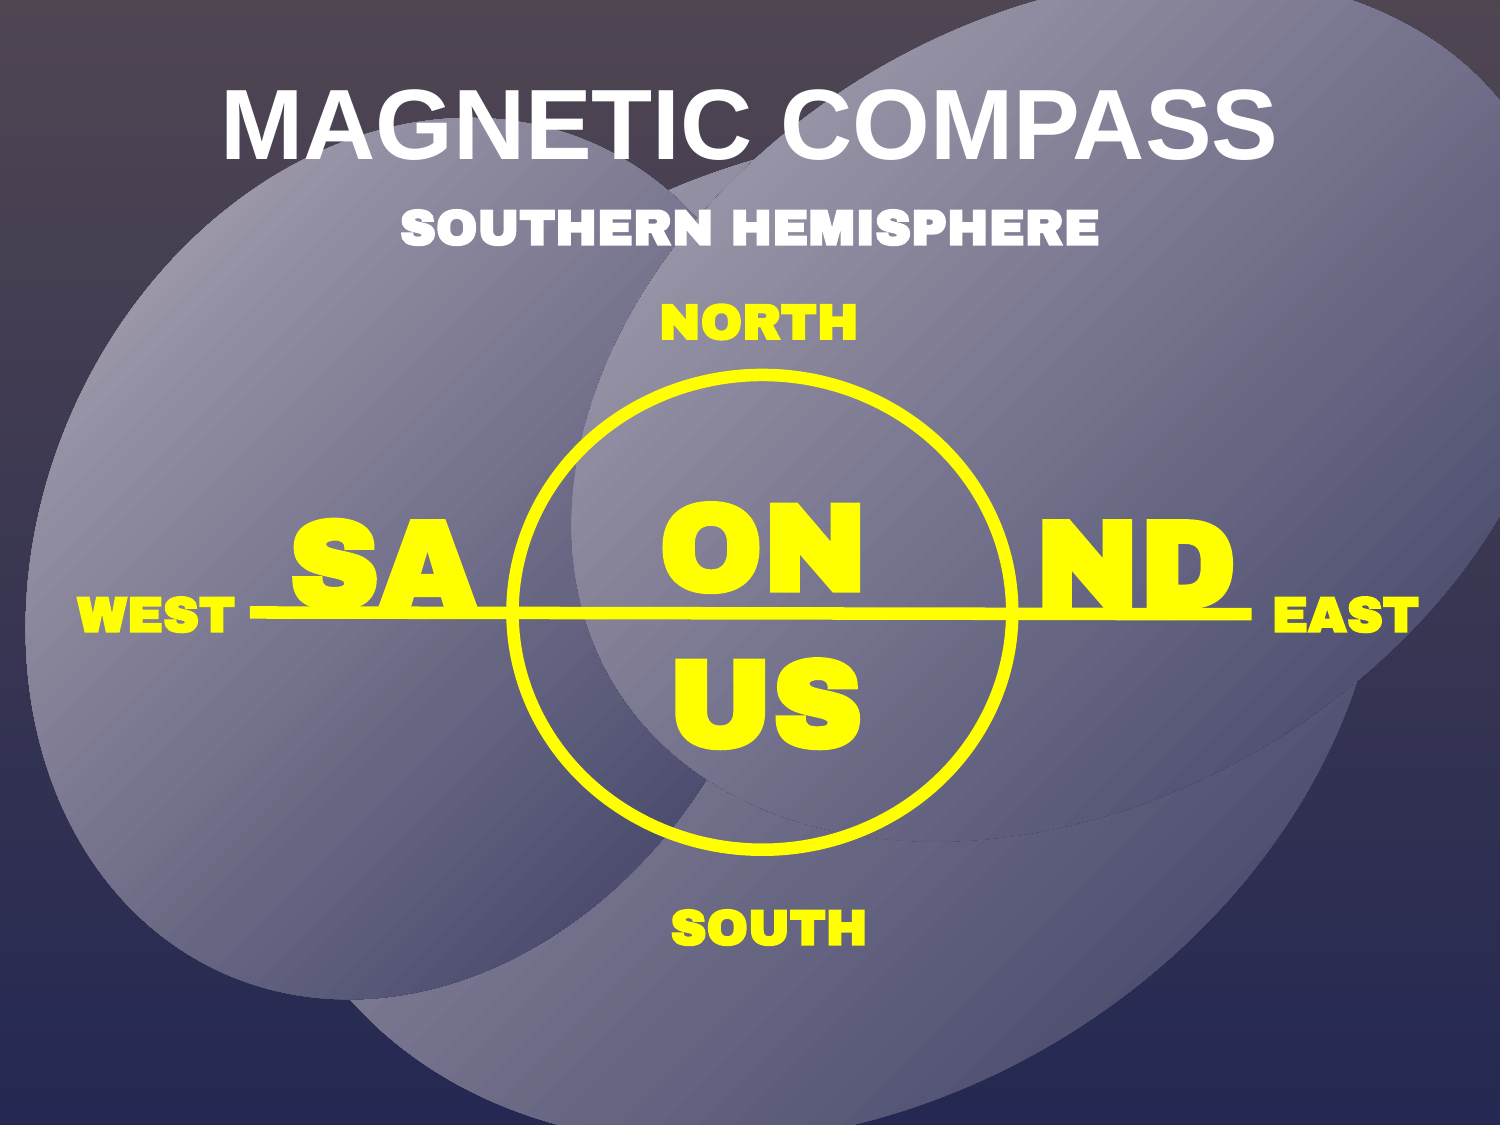

MAGNETIC COMPASS
SOUTHERN HEMISPHERE
NORTH

ON
SA
ND
WEST
EAST

US
SOUTH